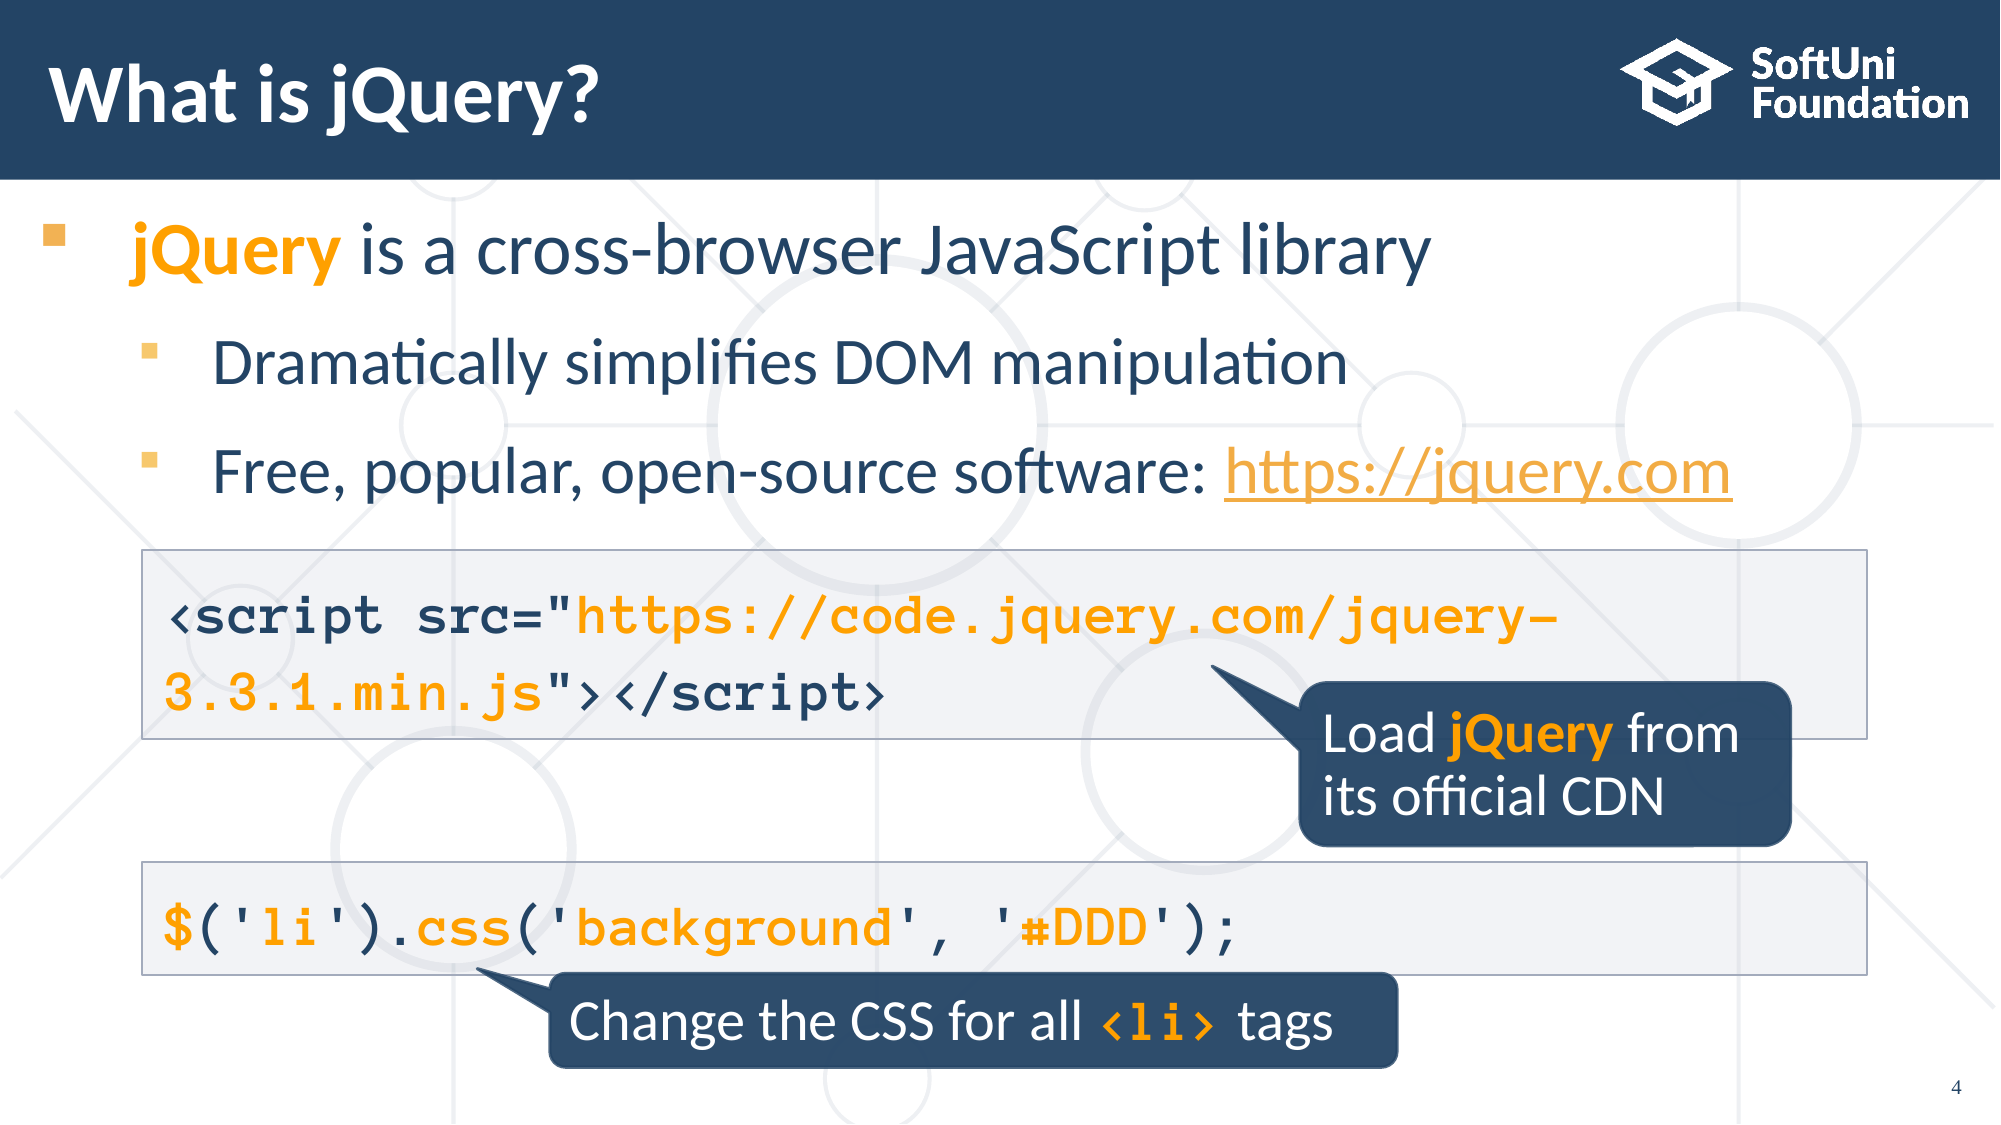

# What is jQuery?
jQuery is a cross-browser JavaScript library
Dramatically simplifies DOM manipulation
Free, popular, open-source software: https://jquery.com
<script src="https://code.jquery.com/jquery-3.3.1.min.js"></script>
Load jQuery from its official CDN
$('li').css('background', '#DDD');
Change the CSS for all <li> tags
4